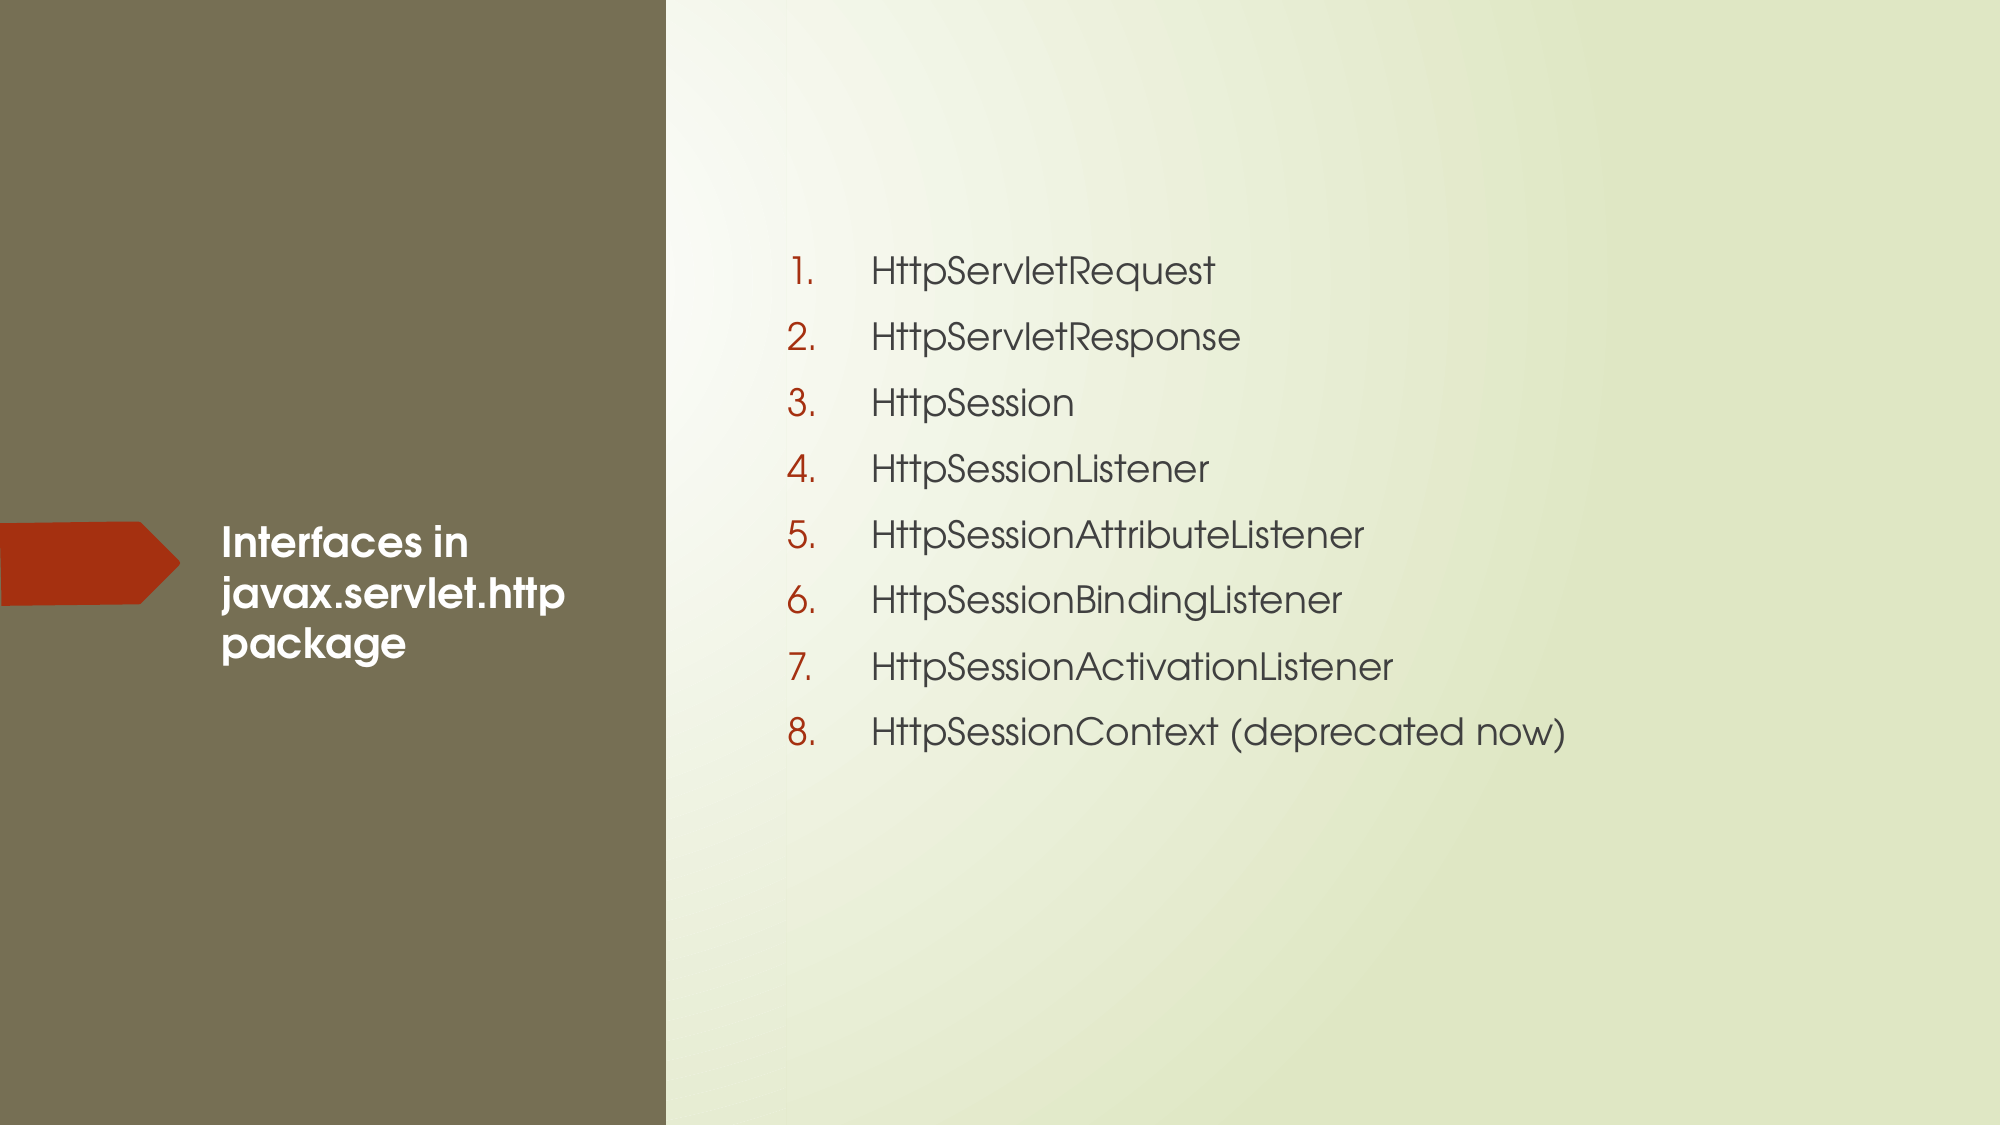

HttpServletRequest
HttpServletResponse
HttpSession
HttpSessionListener
HttpSessionAttributeListener
HttpSessionBindingListener
HttpSessionActivationListener
HttpSessionContext (deprecated now)

# Interfaces in javax.servlet.http package